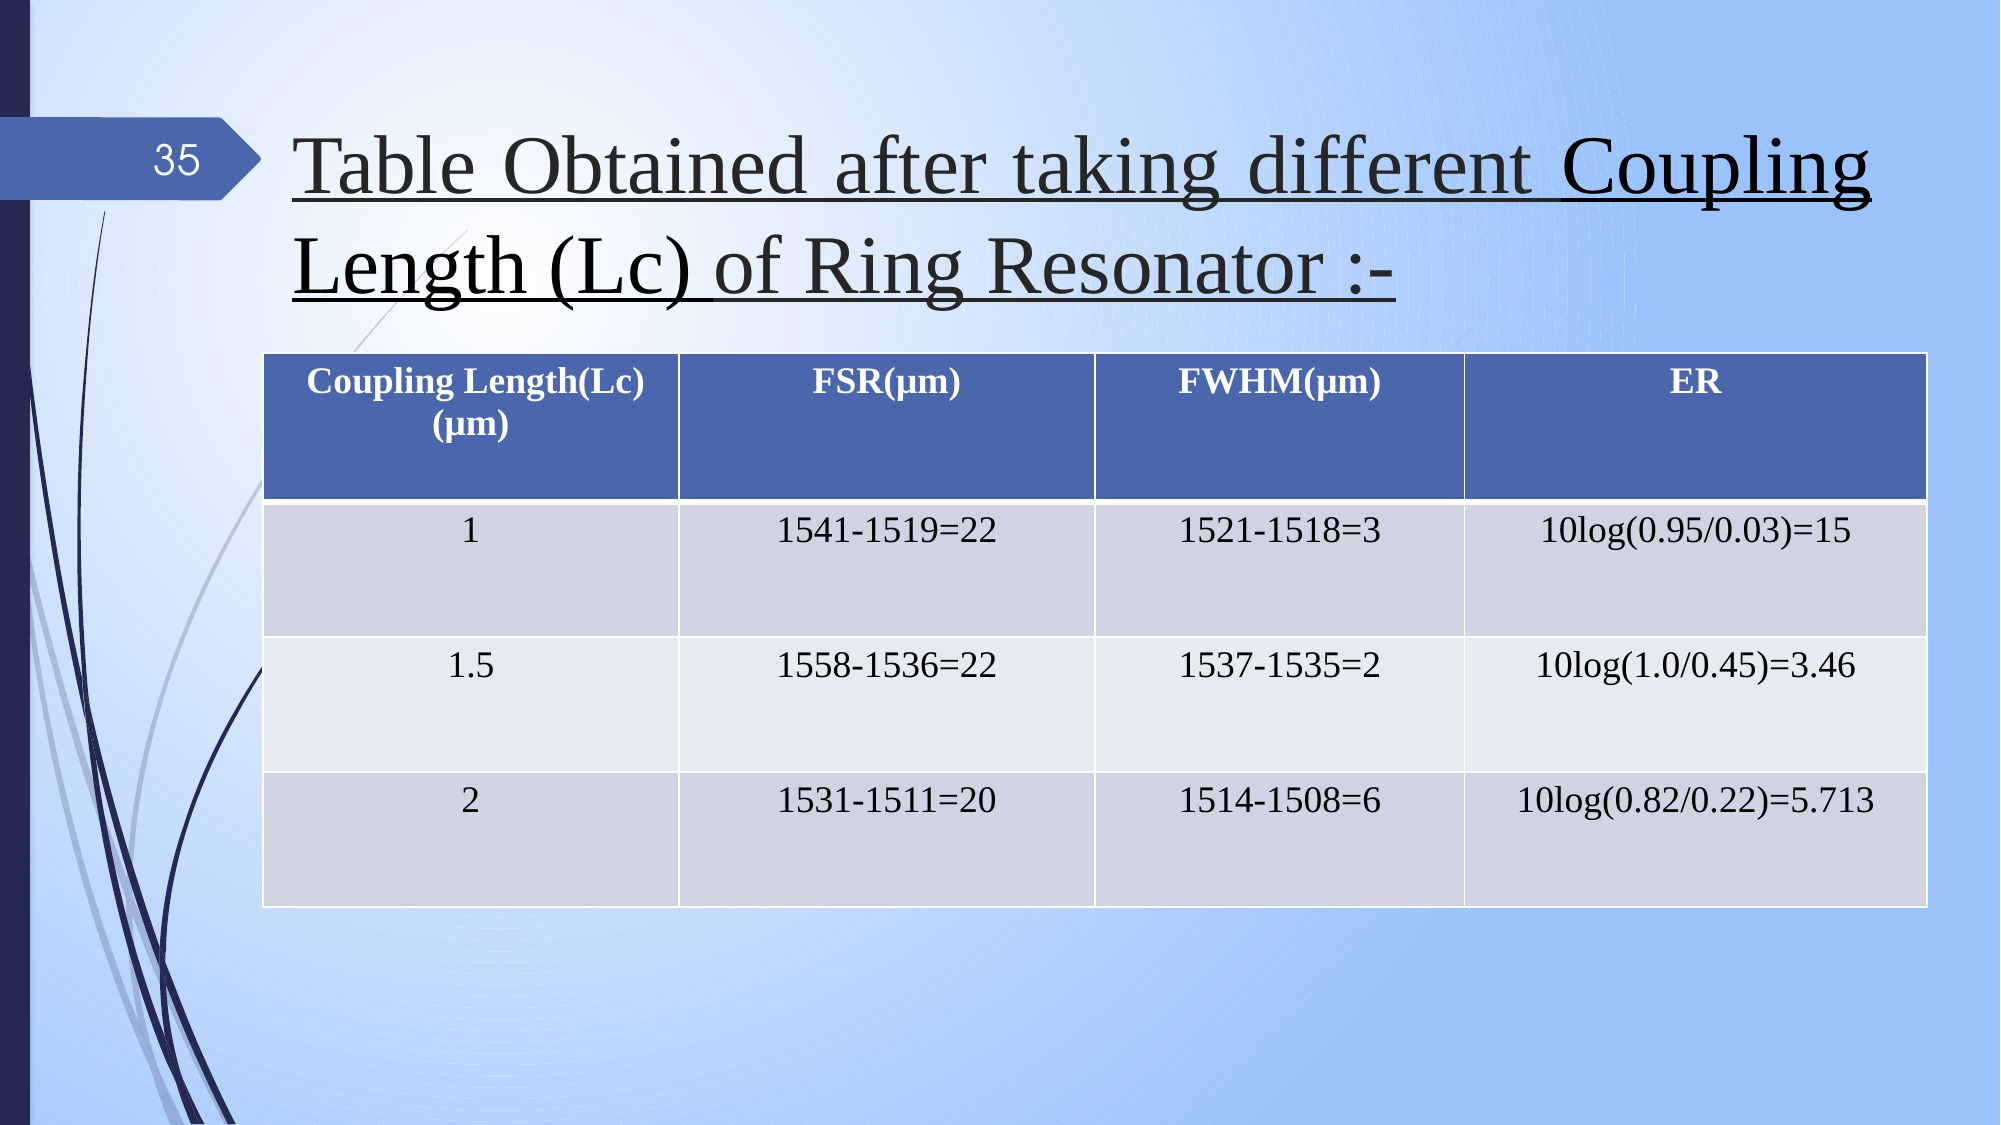

# Table Obtained after taking different Coupling Length (Lc) of Ring Resonator :-
35
| Coupling Length(Lc) (μm) | FSR(μm) | FWHM(μm) | ER |
| --- | --- | --- | --- |
| 1 | 1541-1519=22 | 1521-1518=3 | 10log(0.95/0.03)=15 |
| 1.5 | 1558-1536=22 | 1537-1535=2 | 10log(1.0/0.45)=3.46 |
| 2 | 1531-1511=20 | 1514-1508=6 | 10log(0.82/0.22)=5.713 |